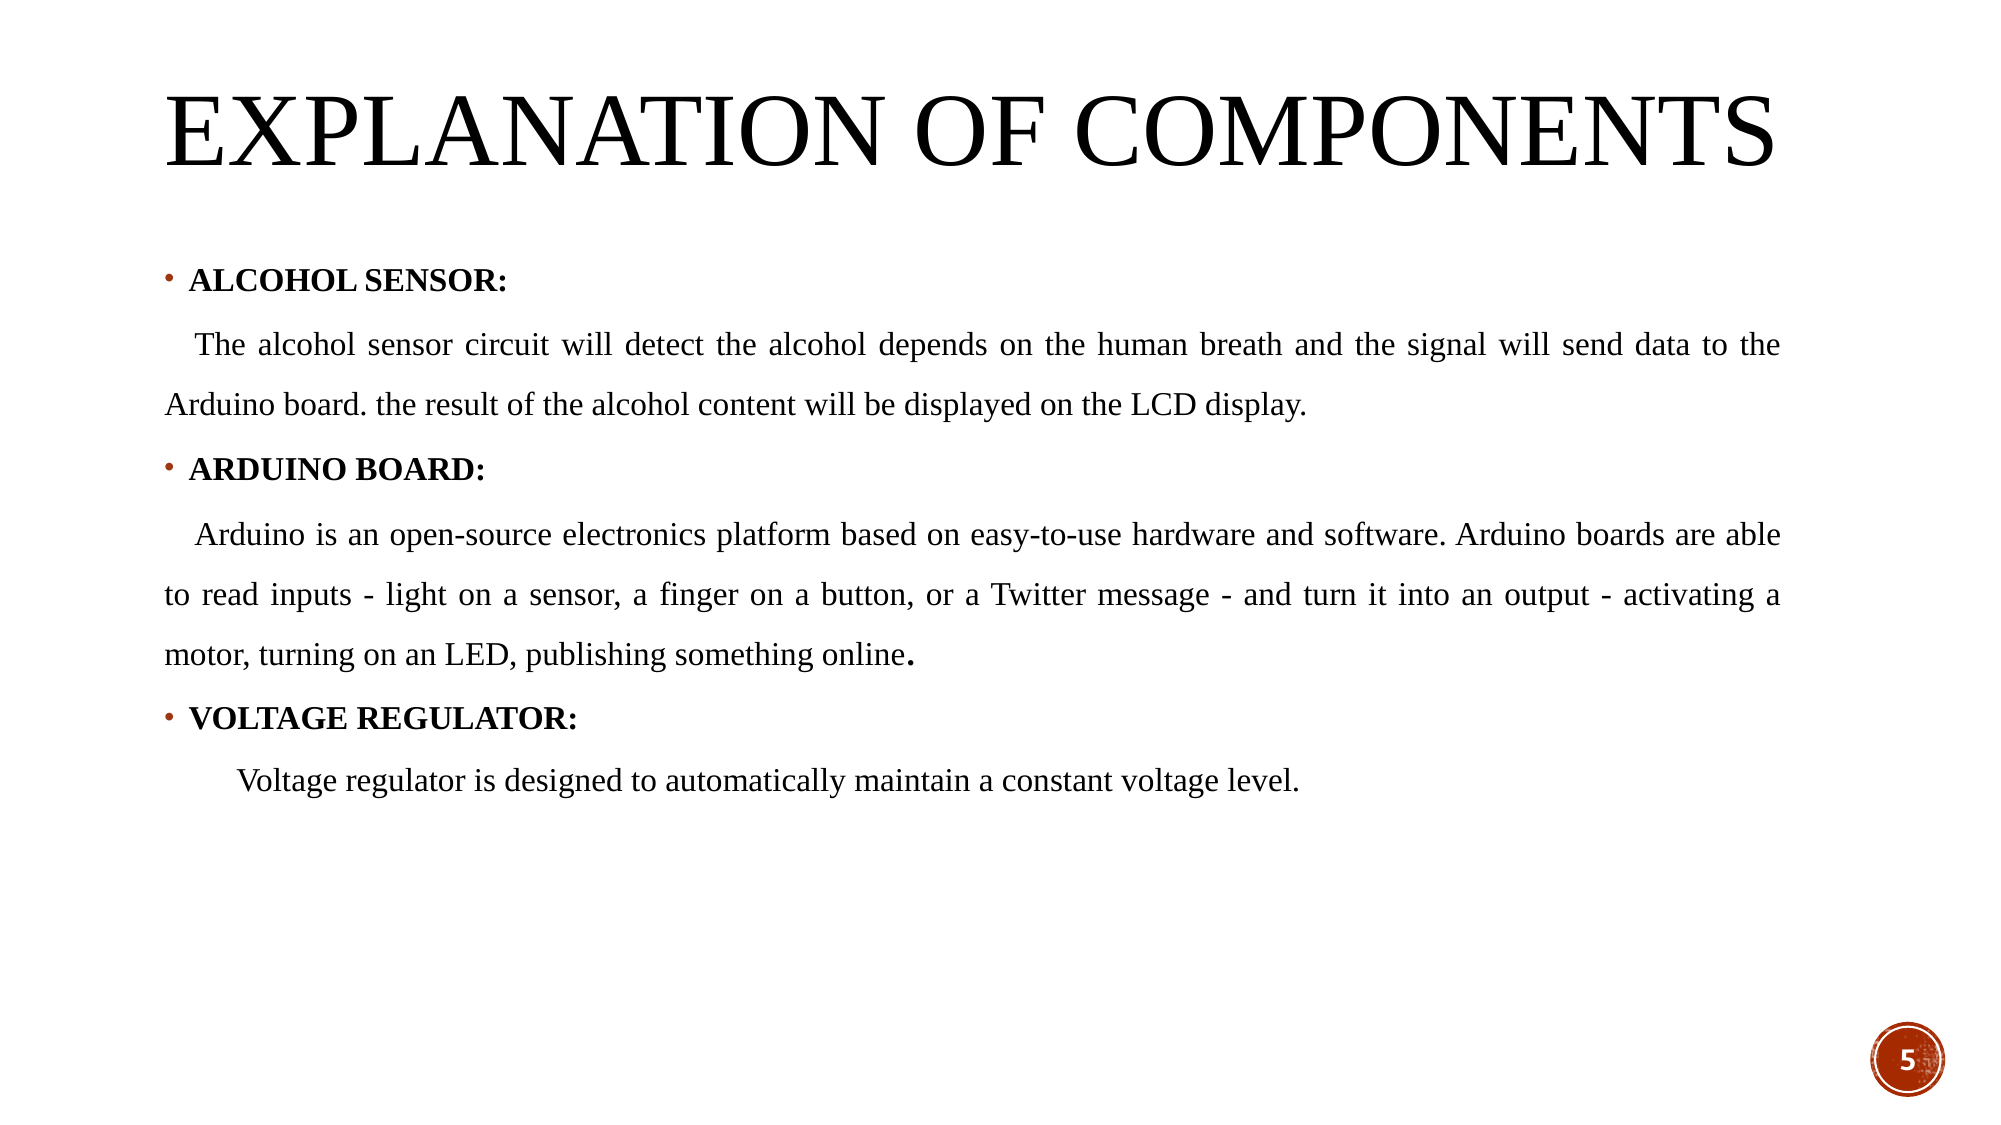

# EXPLANATION OF COMPONENTS
ALCOHOL SENSOR:
	The alcohol sensor circuit will detect the alcohol depends on the human breath and the signal will send data to the Arduino board. the result of the alcohol content will be displayed on the LCD display.
ARDUINO BOARD:
	Arduino is an open-source electronics platform based on easy-to-use hardware and software. Arduino boards are able to read inputs - light on a sensor, a finger on a button, or a Twitter message - and turn it into an output - activating a motor, turning on an LED, publishing something online.
VOLTAGE REGULATOR:
	Voltage regulator is designed to automatically maintain a constant voltage level.

5